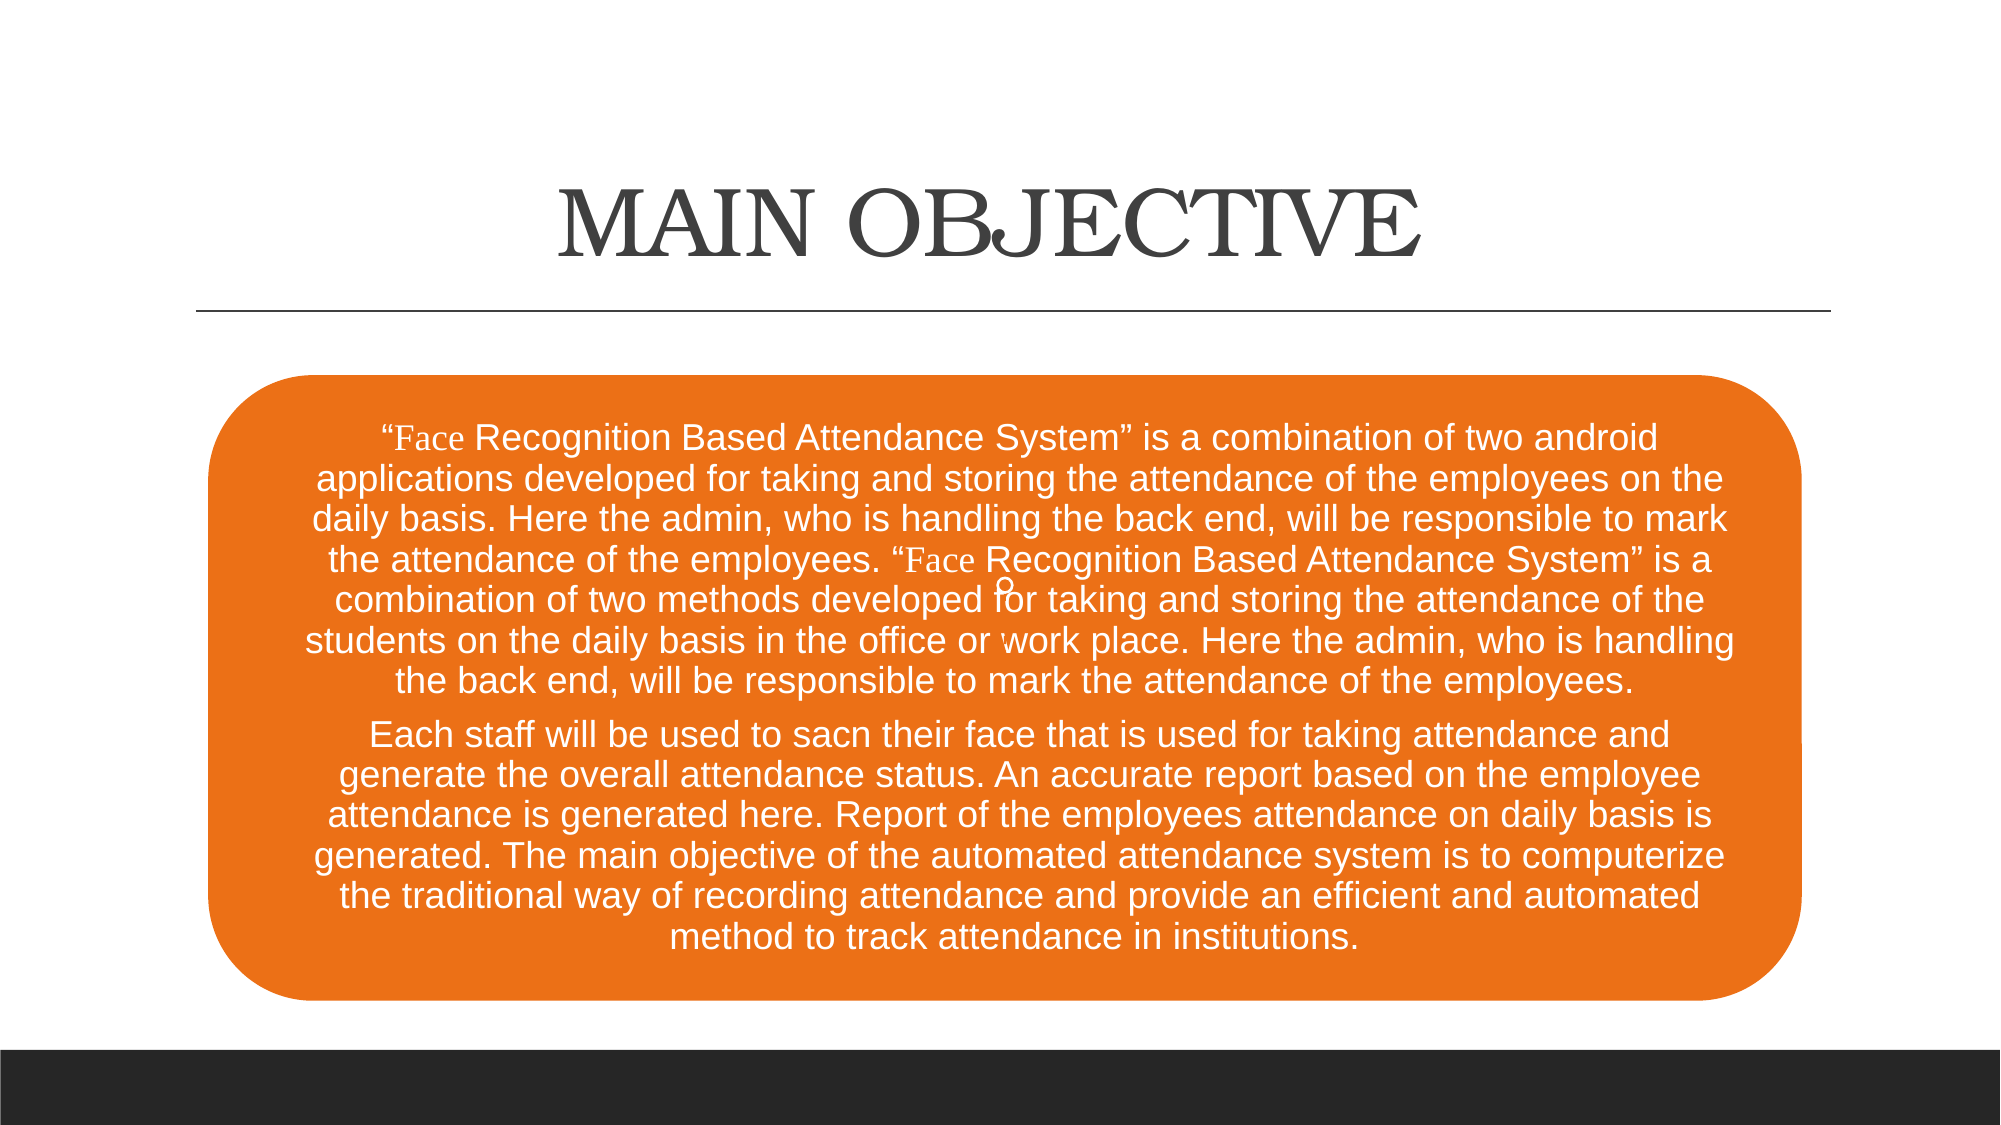

# MAIN OBJECTIVE
“Face Recognition Based Attendance System” is a combination of two android applications developed for taking and storing the attendance of the employees on the daily basis. Here the admin, who is handling the back end, will be responsible to mark the attendance of the employees. “Face Recognition Based Attendance System” is a combination of two methods developed for taking and storing the attendance of the students on the daily basis in the office or work place. Here the admin, who is handling the back end, will be responsible to mark the attendance of the employees.
Each staff will be used to sacn their face that is used for taking attendance and generate the overall attendance status. An accurate report based on the employee attendance is generated here. Report of the employees attendance on daily basis is generated. The main objective of the automated attendance system is to computerize the traditional way of recording attendance and provide an efficient and automated method to track attendance in institutions.